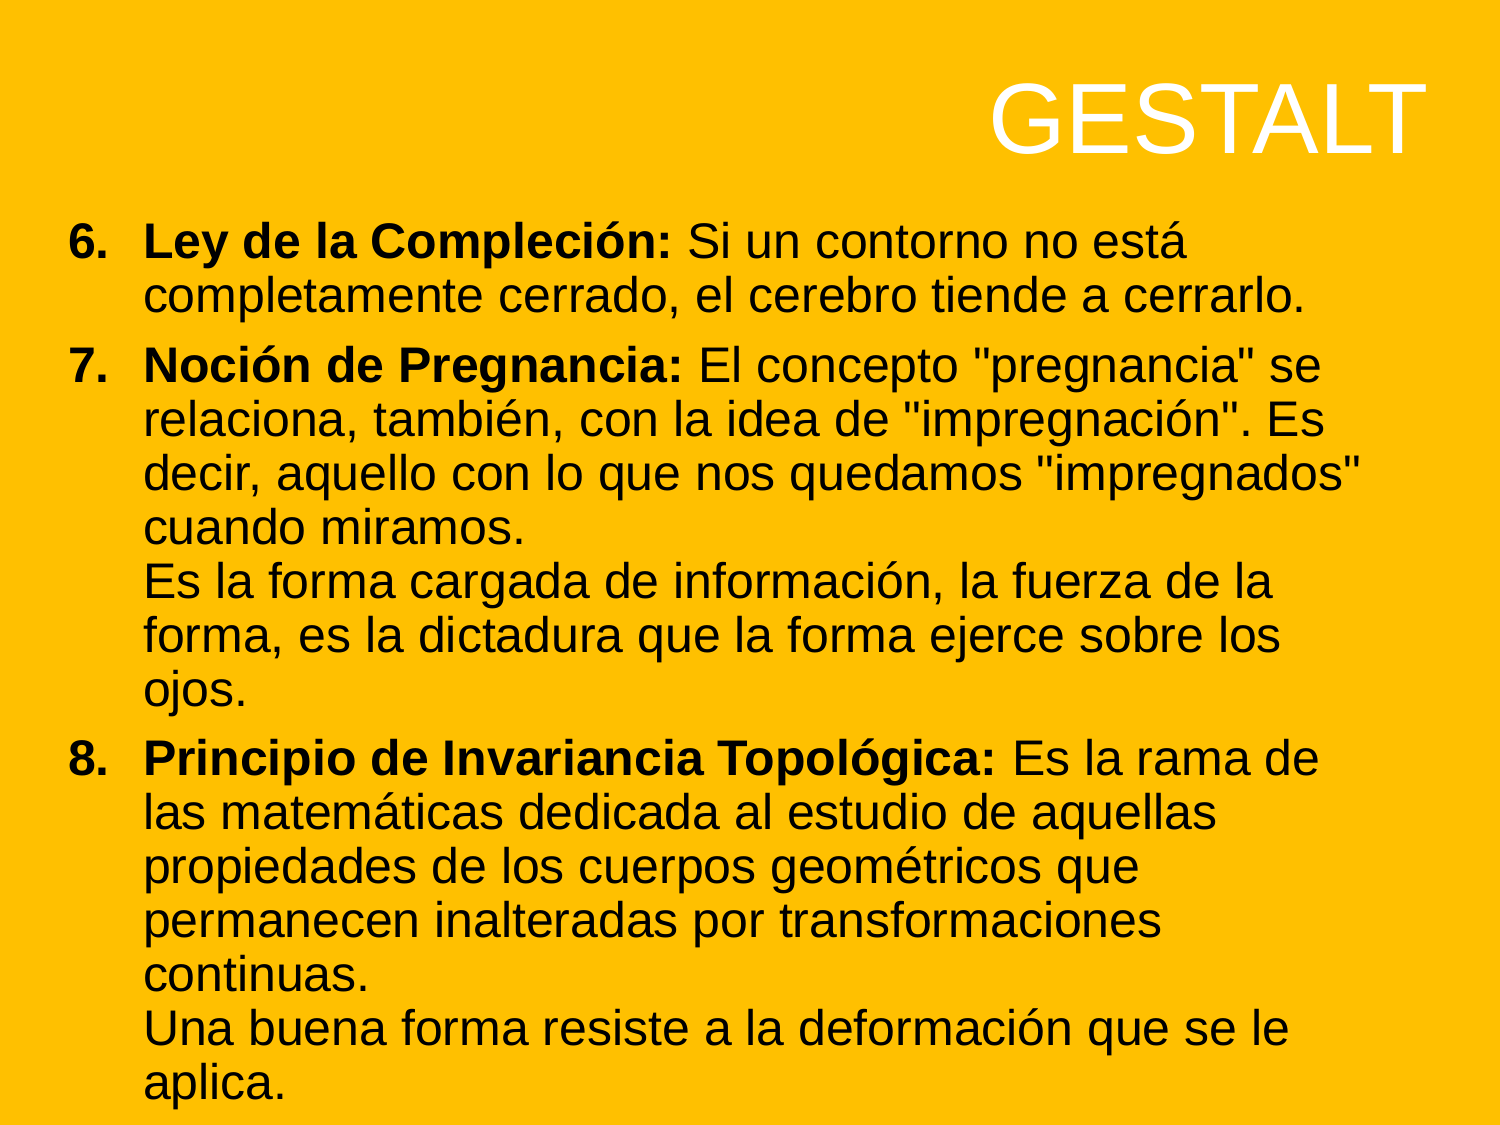

GESTALT
Ley de la Compleción: Si un contorno no está completamente cerrado, el cerebro tiende a cerrarlo.
Noción de Pregnancia: El concepto "pregnancia" se relaciona, también, con la idea de "impregnación". Es decir, aquello con lo que nos quedamos "impregnados" cuando miramos.
Es la forma cargada de información, la fuerza de la forma, es la dictadura que la forma ejerce sobre los ojos.
Principio de Invariancia Topológica: Es la rama de las matemáticas dedicada al estudio de aquellas propiedades de los cuerpos geométricos que permanecen inalteradas por transformaciones continuas.
Una buena forma resiste a la deformación que se le aplica.
Principio de Enmascaramiento: Una buena forma resiste a las perturbaciones a las que está sometida.